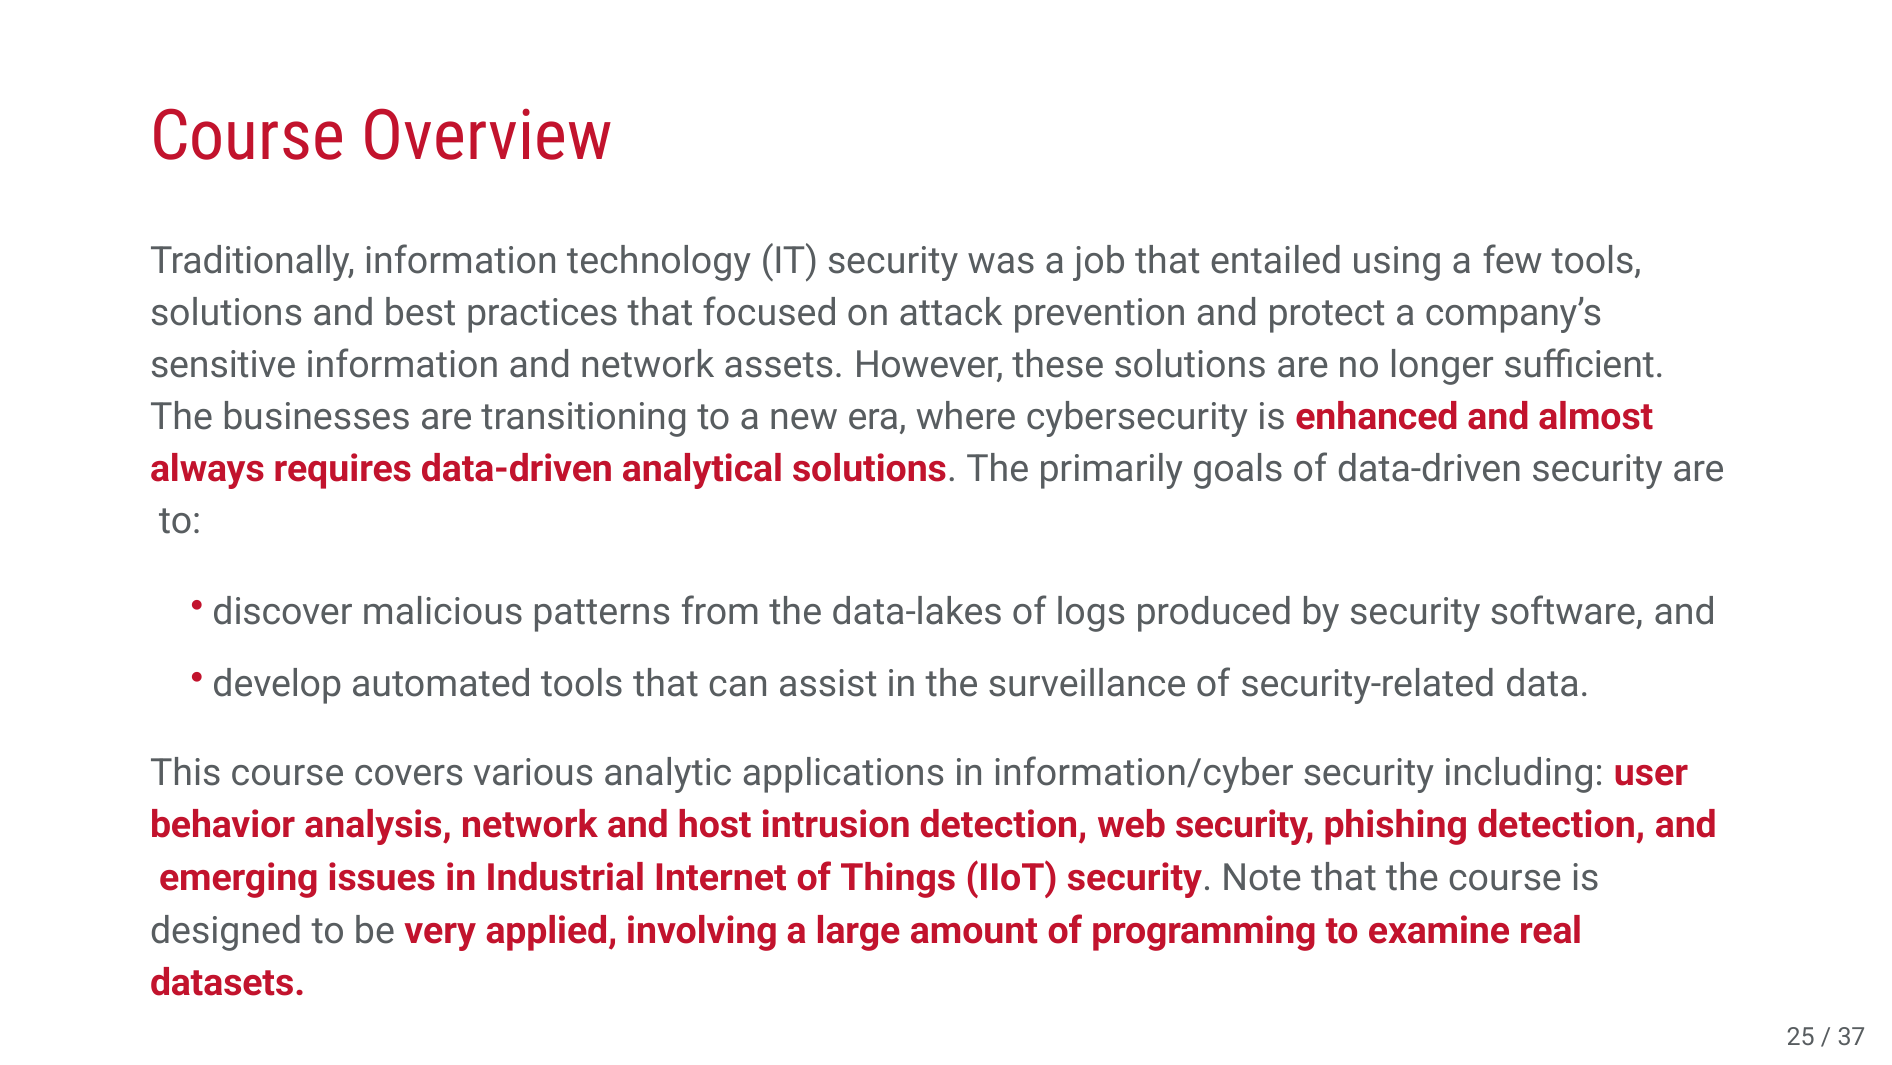

# Course Overview
Traditionally, information technology (IT) security was a job that entailed using a few tools,  solutions and best practices that focused on attack prevention and protect a company’s  sensitive information and network assets. However, these solutions are no longer sufficient.  The businesses are transitioning to a new era, where cybersecurity is enhanced and almost  always requires data-driven analytical solutions. The primarily goals of data-driven security are  to:

discover malicious patterns from the data-lakes of logs produced by security software, and
develop automated tools that can assist in the surveillance of security-related data.
This course covers various analytic applications in information/cyber security including: user  behavior analysis, network and host intrusion detection, web security, phishing detection, and  emerging issues in Industrial Internet of Things (IIoT) security. Note that the course is  designed to be very applied, involving a large amount of programming to examine real  datasets.
25 / 37